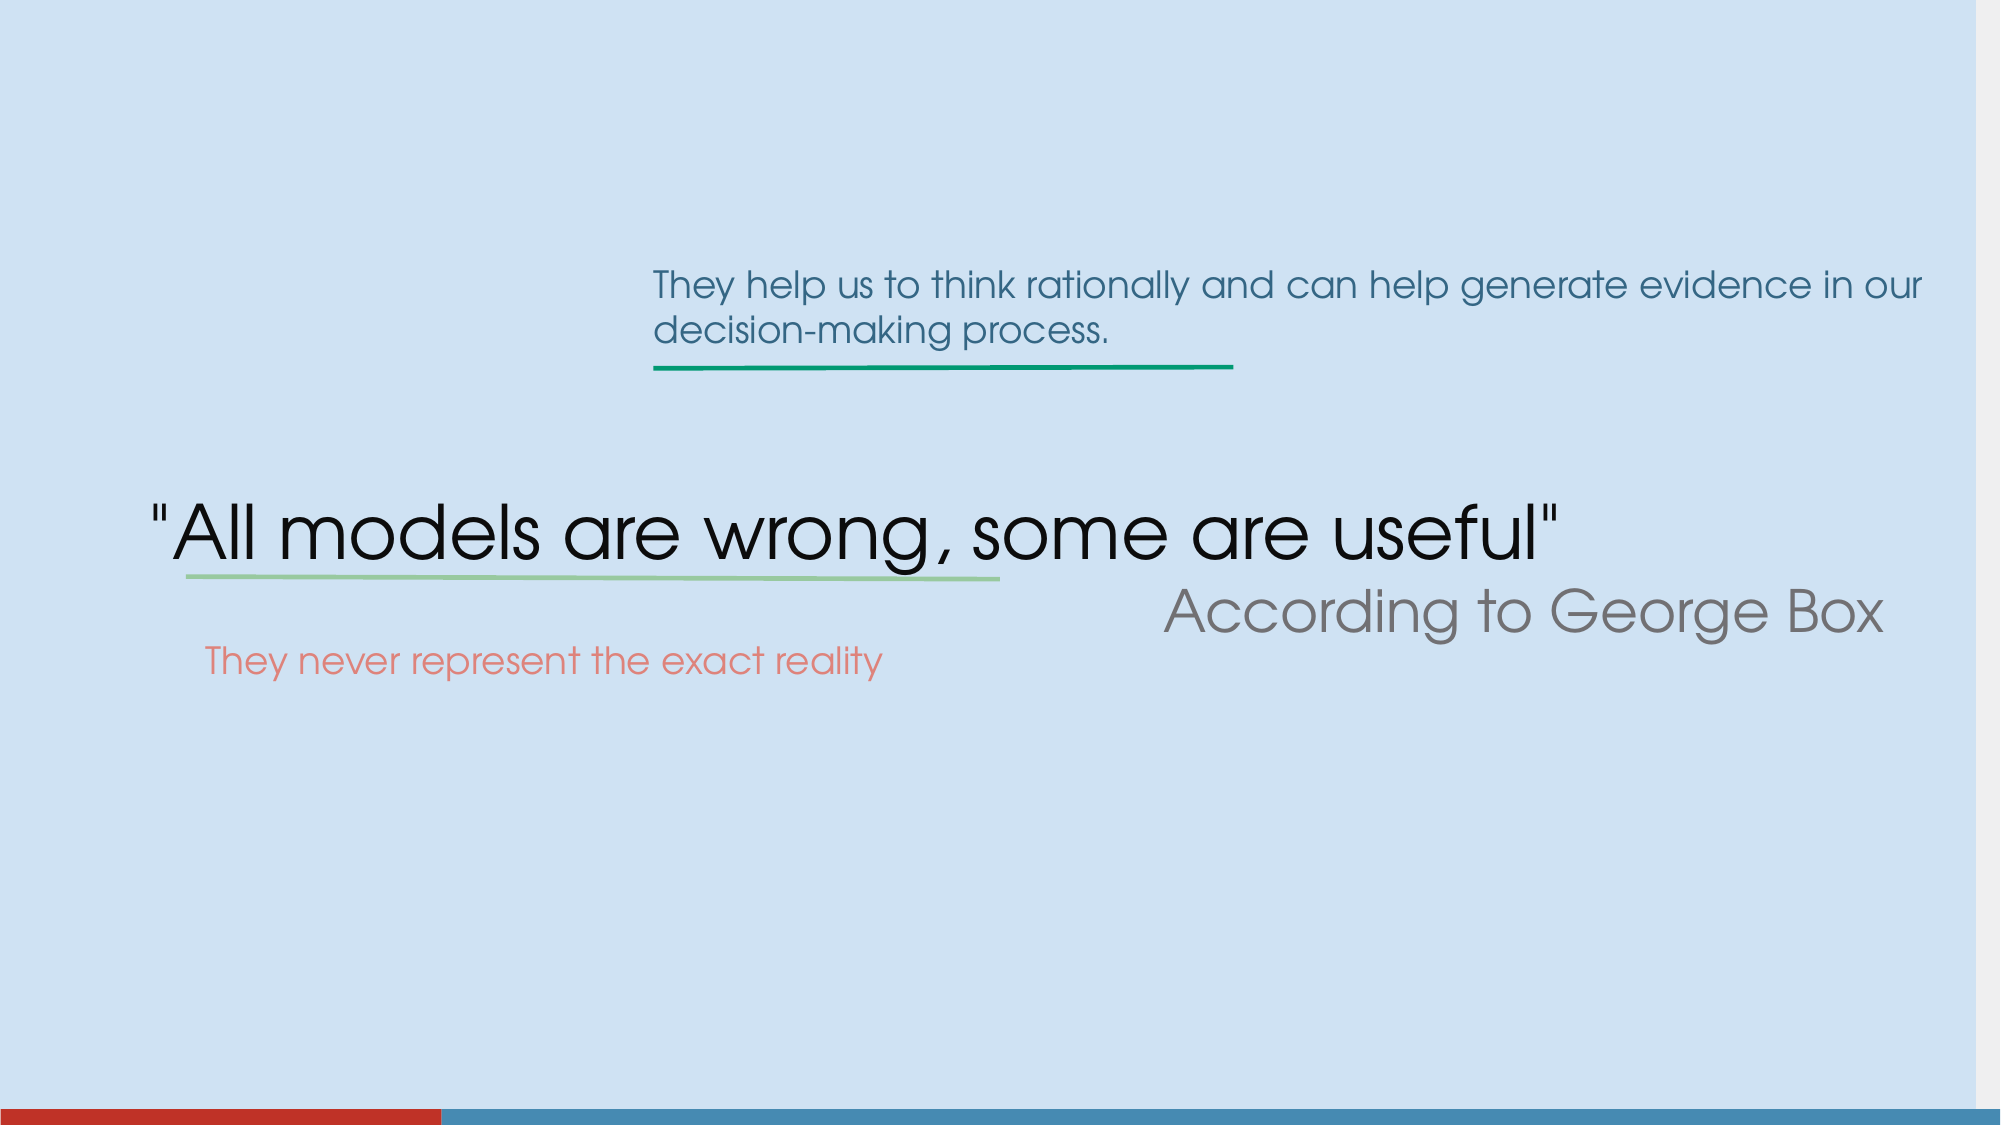

They help us to think rationally and can help generate evidence in our decision-making process.
"All models are wrong, some are useful"
According to George Box
They never represent the exact reality